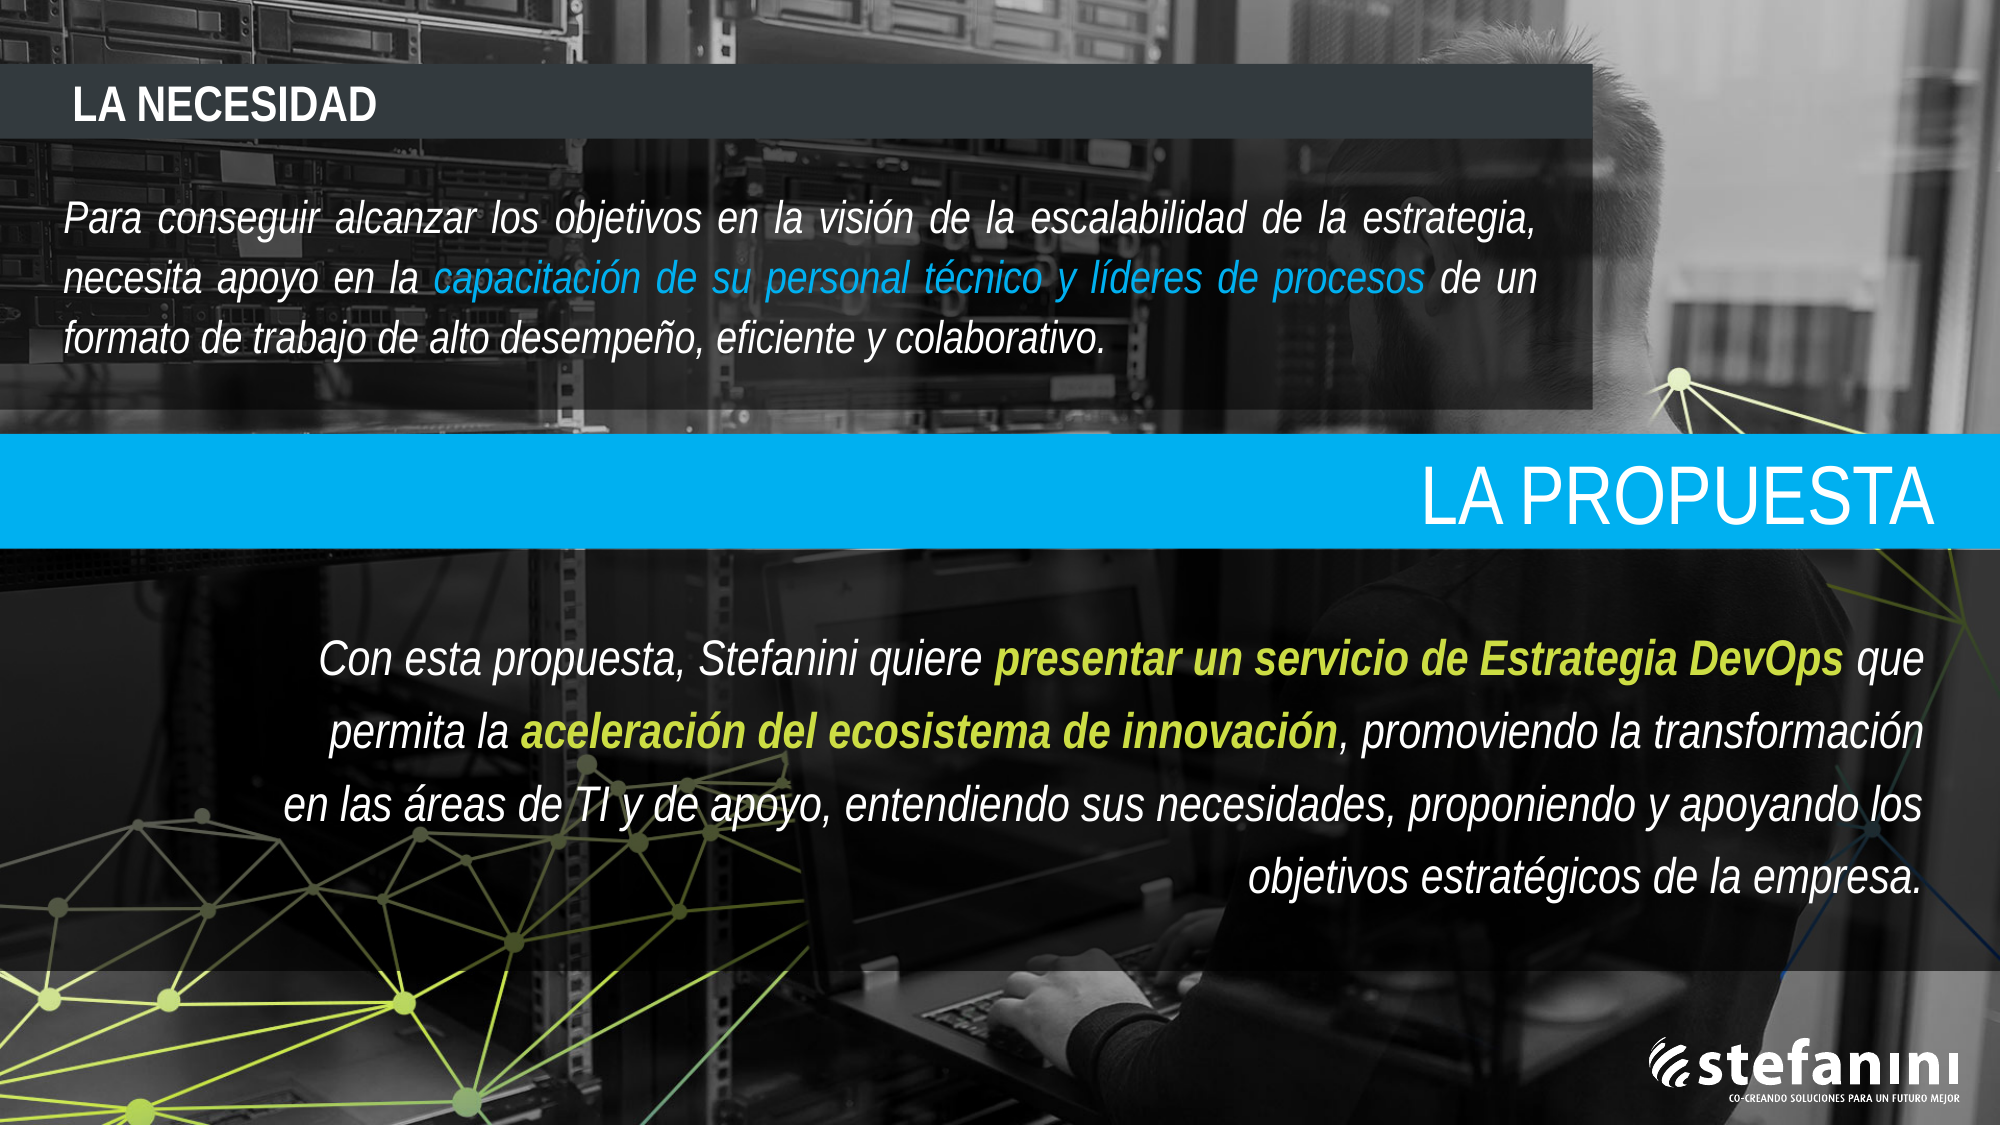

LA NECESIDAD

Para conseguir alcanzar los objetivos en la visión de la escalabilidad de la estrategia, necesita apoyo en la capacitación de su personal técnico y líderes de procesos de un formato de trabajo de alto desempeño, eficiente y colaborativo.
LA PROPUESTA

Con esta propuesta, Stefanini quiere presentar un servicio de Estrategia DevOps que permita la aceleración del ecosistema de innovación, promoviendo la transformación en las áreas de TI y de apoyo, entendiendo sus necesidades, proponiendo y apoyando los objetivos estratégicos de la empresa.